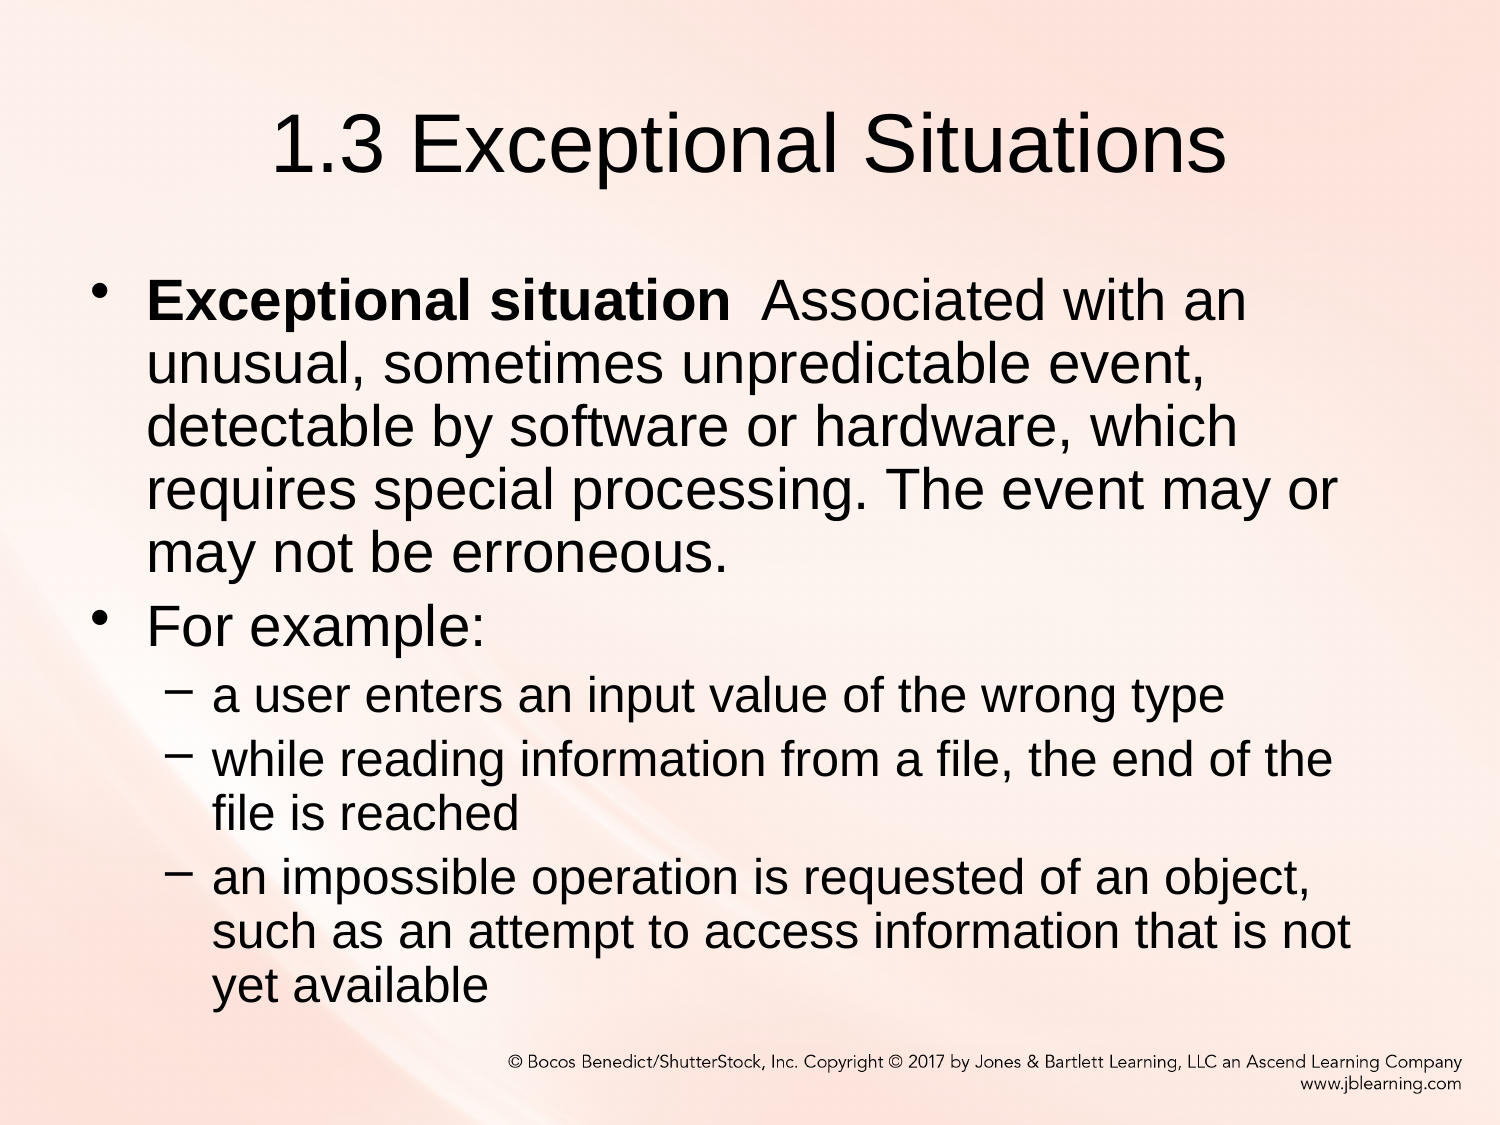

# 1.3 Exceptional Situations
Exceptional situation  Associated with an unusual, sometimes unpredictable event, detectable by software or hardware, which requires special processing. The event may or may not be erroneous.
For example:
a user enters an input value of the wrong type
while reading information from a file, the end of the file is reached
an impossible operation is requested of an object, such as an attempt to access information that is not yet available